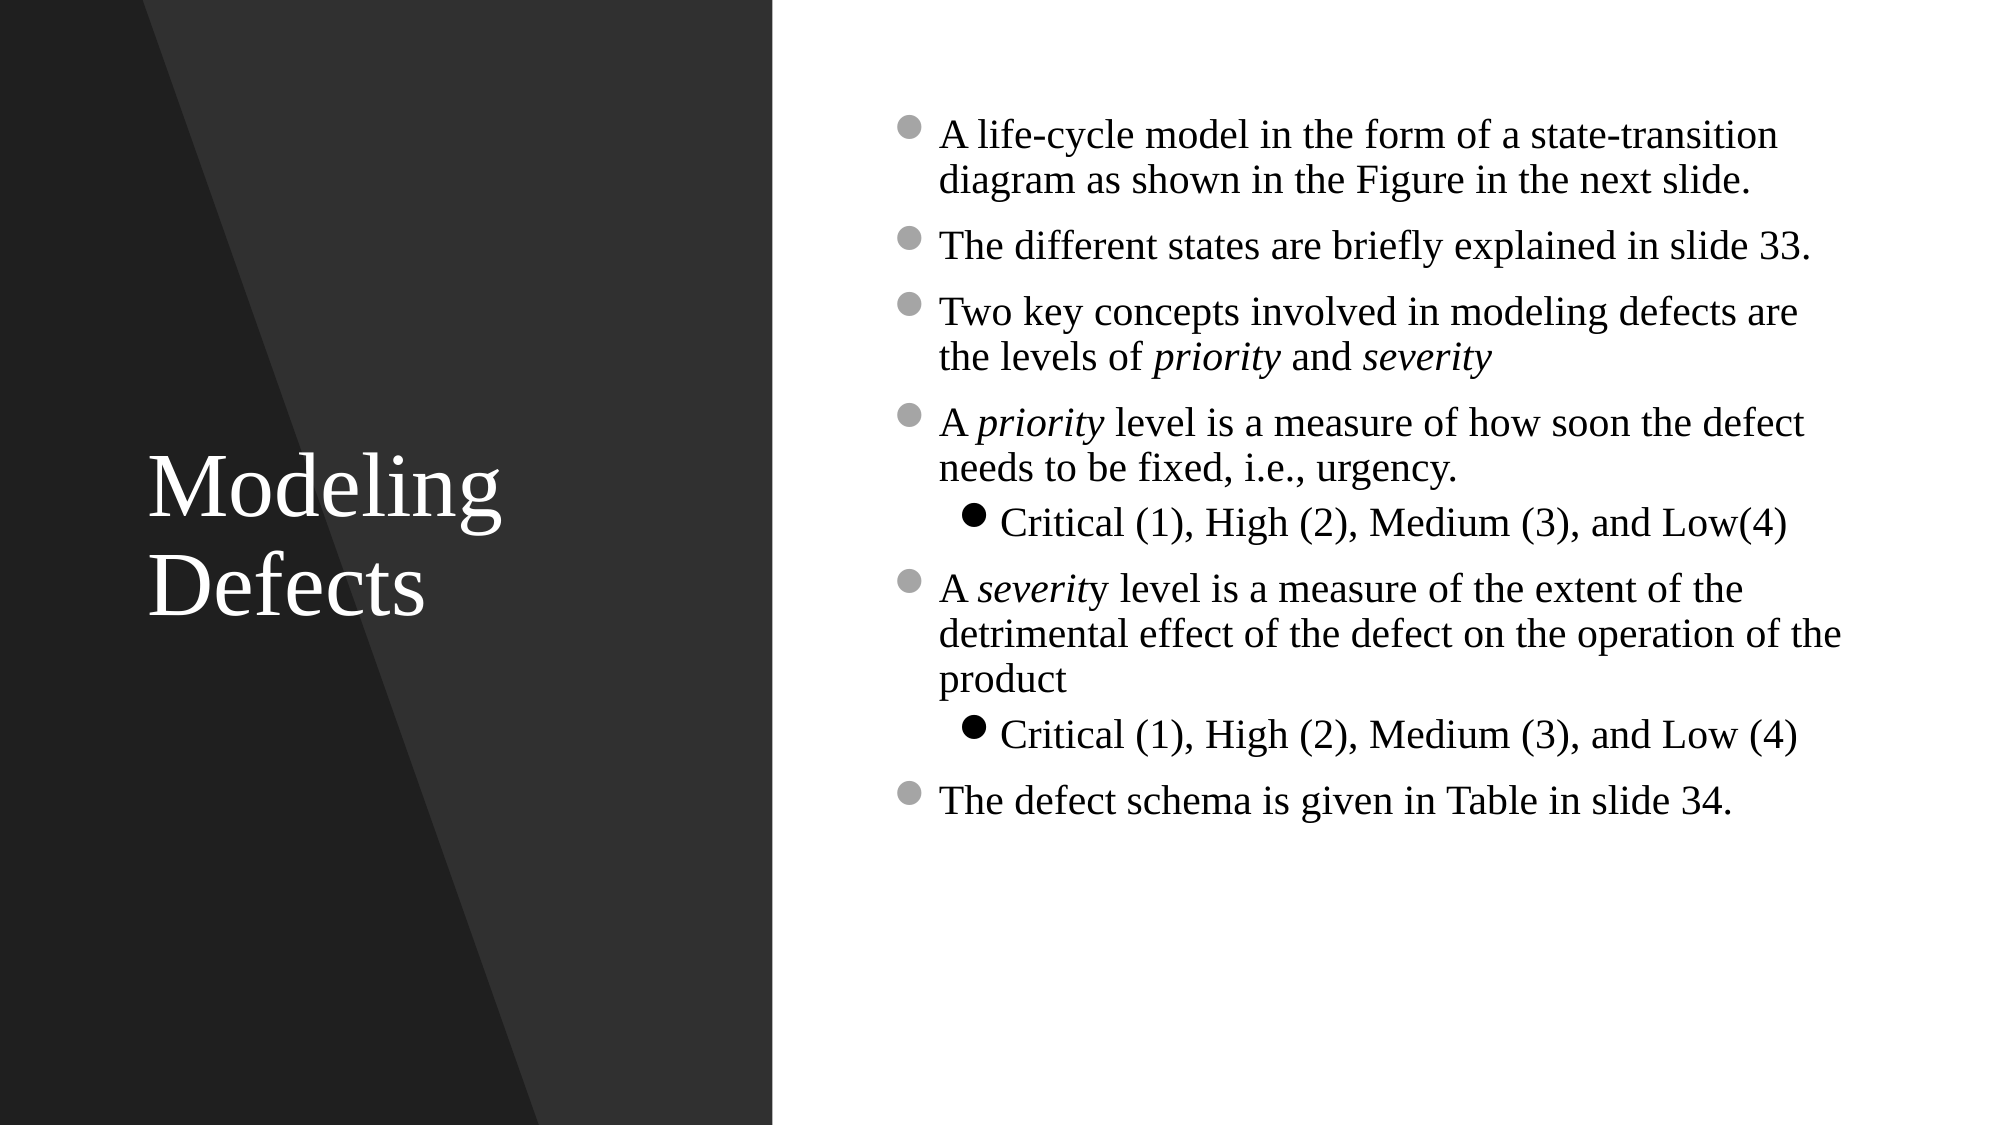

# Modeling Defects
A life-cycle model in the form of a state-transition diagram as shown in the Figure in the next slide.
The different states are briefly explained in slide 33.
Two key concepts involved in modeling defects are the levels of priority and severity
A priority level is a measure of how soon the defect needs to be fixed, i.e., urgency.
Critical (1), High (2), Medium (3), and Low(4)
A severity level is a measure of the extent of the detrimental effect of the defect on the operation of the product
Critical (1), High (2), Medium (3), and Low (4)
The defect schema is given in Table in slide 34.

30